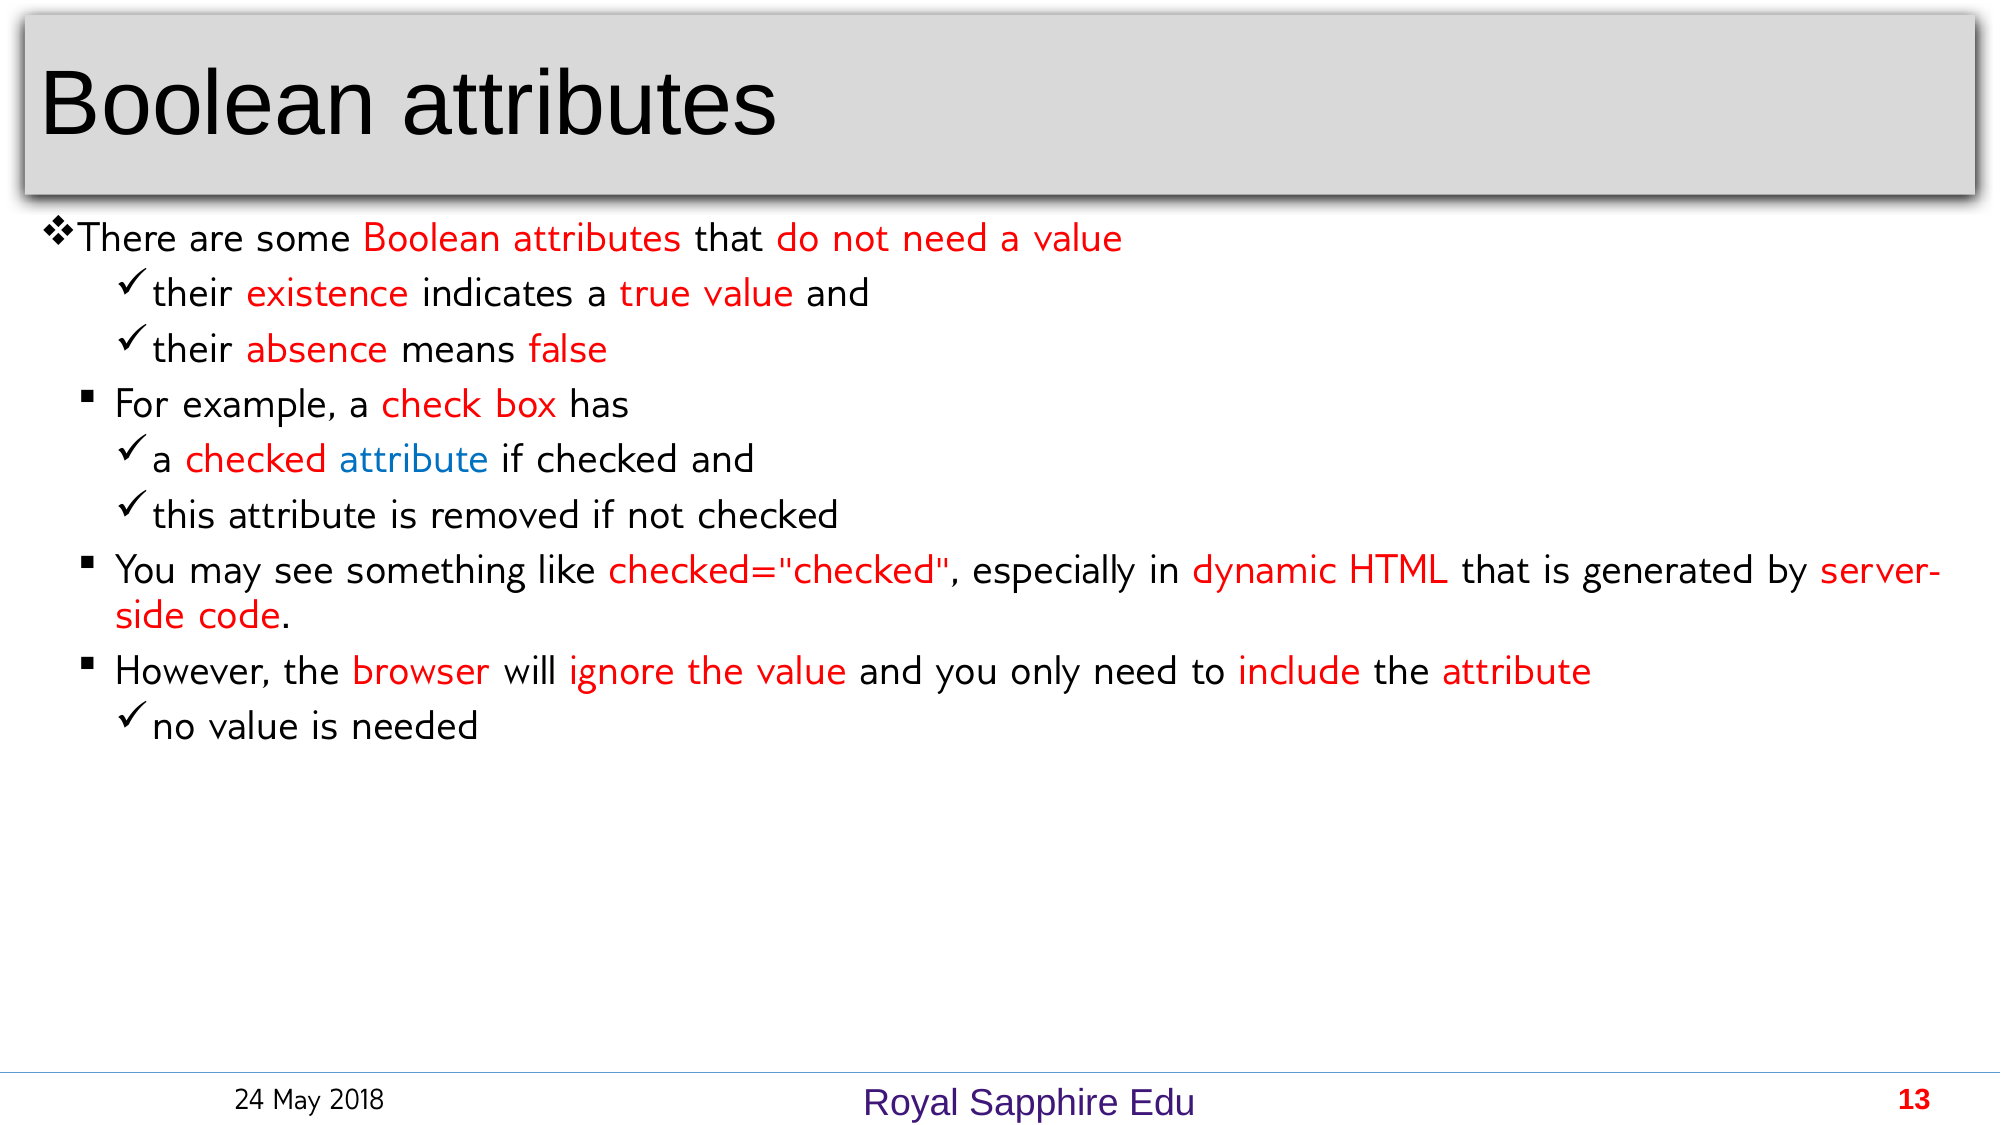

# Boolean attributes
There are some Boolean attributes that do not need a value
their existence indicates a true value and
their absence means false
For example, a check box has
a checked attribute if checked and
this attribute is removed if not checked
You may see something like checked="checked", especially in dynamic HTML that is generated by server-side code.
However, the browser will ignore the value and you only need to include the attribute
no value is needed
24 May 2018
13